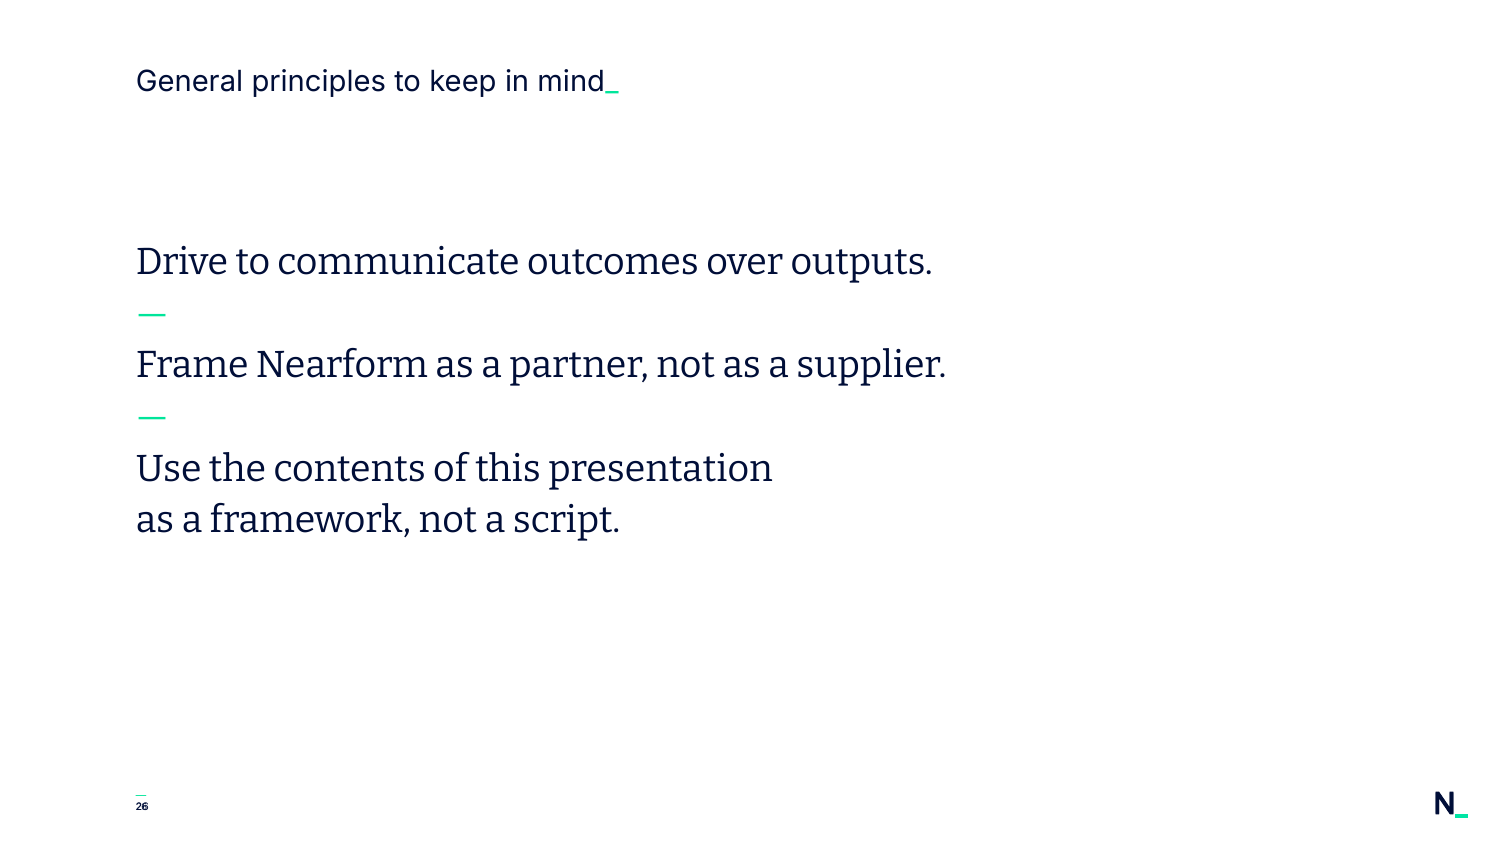

General principles to keep in mind_
# Drive to communicate outcomes over outputs.
—
Frame Nearform as a partner, not as a supplier.
—
Use the contents of this presentation
as a framework, not a script.
—
26
—
26